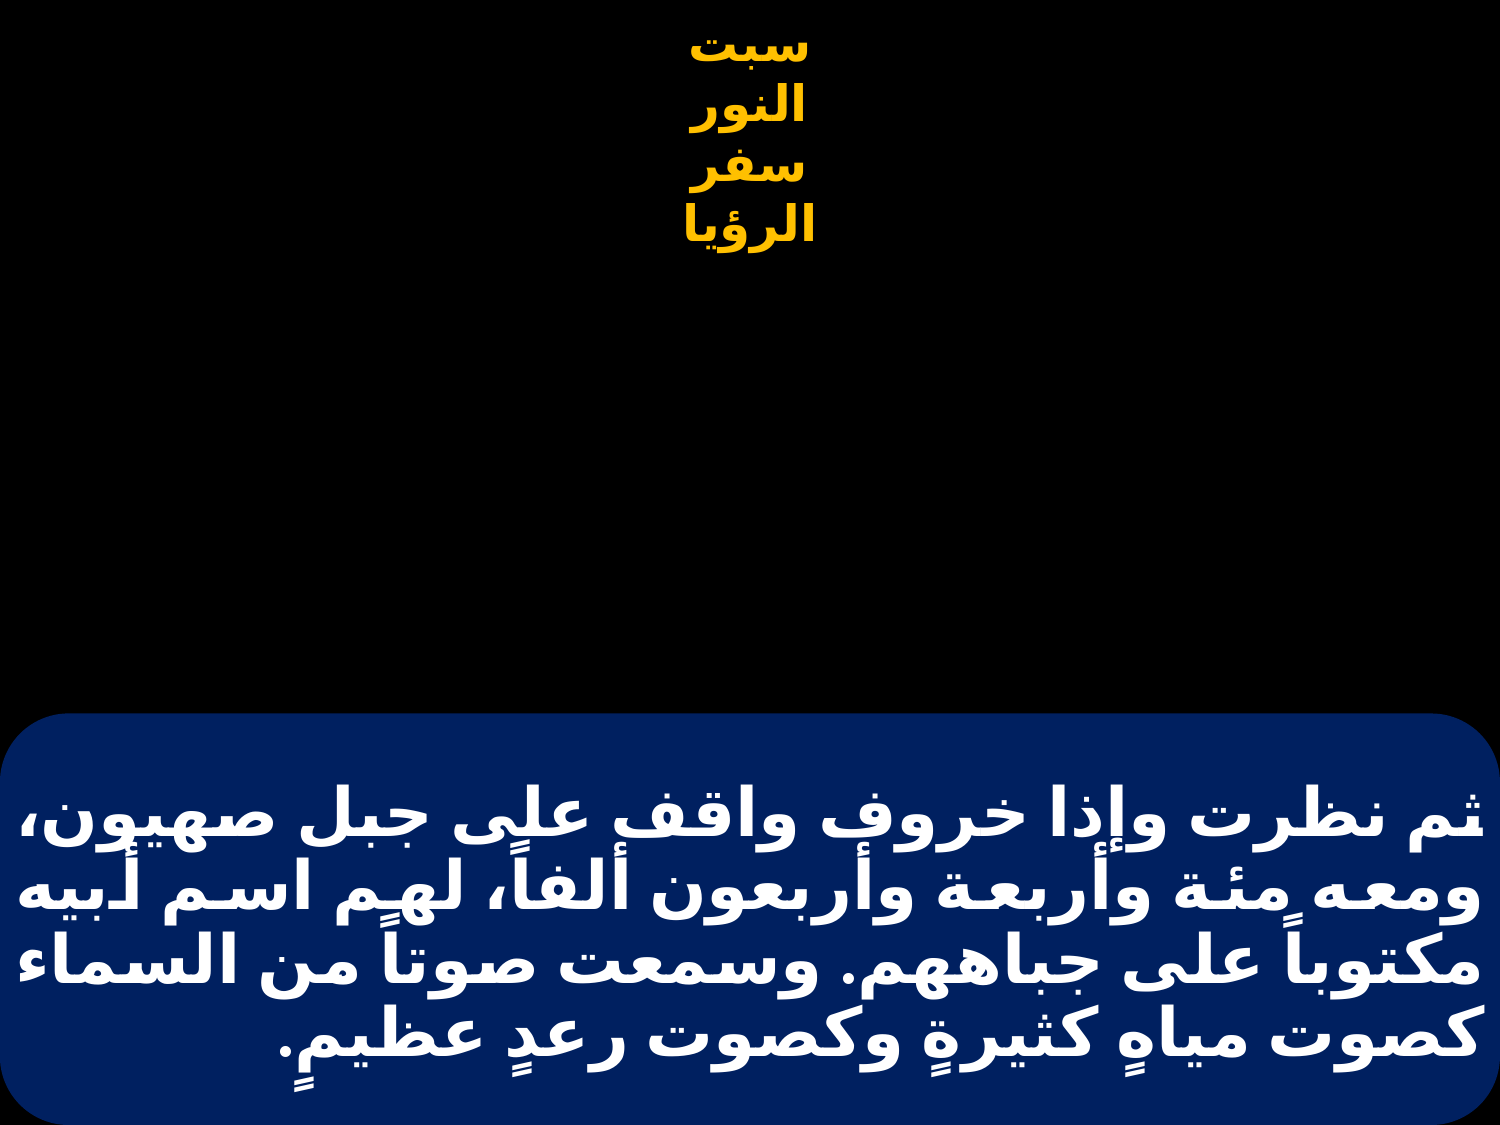

# ثم نظرت وإذا خروف واقف على جبل صهيون، ومعه مئة وأربعة وأربعون ألفاً، لهم اسم أبيه مكتوباً على جباههم. وسمعت صوتاً من السماء كصوت مياهٍ كثيرةٍ وكصوت رعدٍ عظيمٍ.